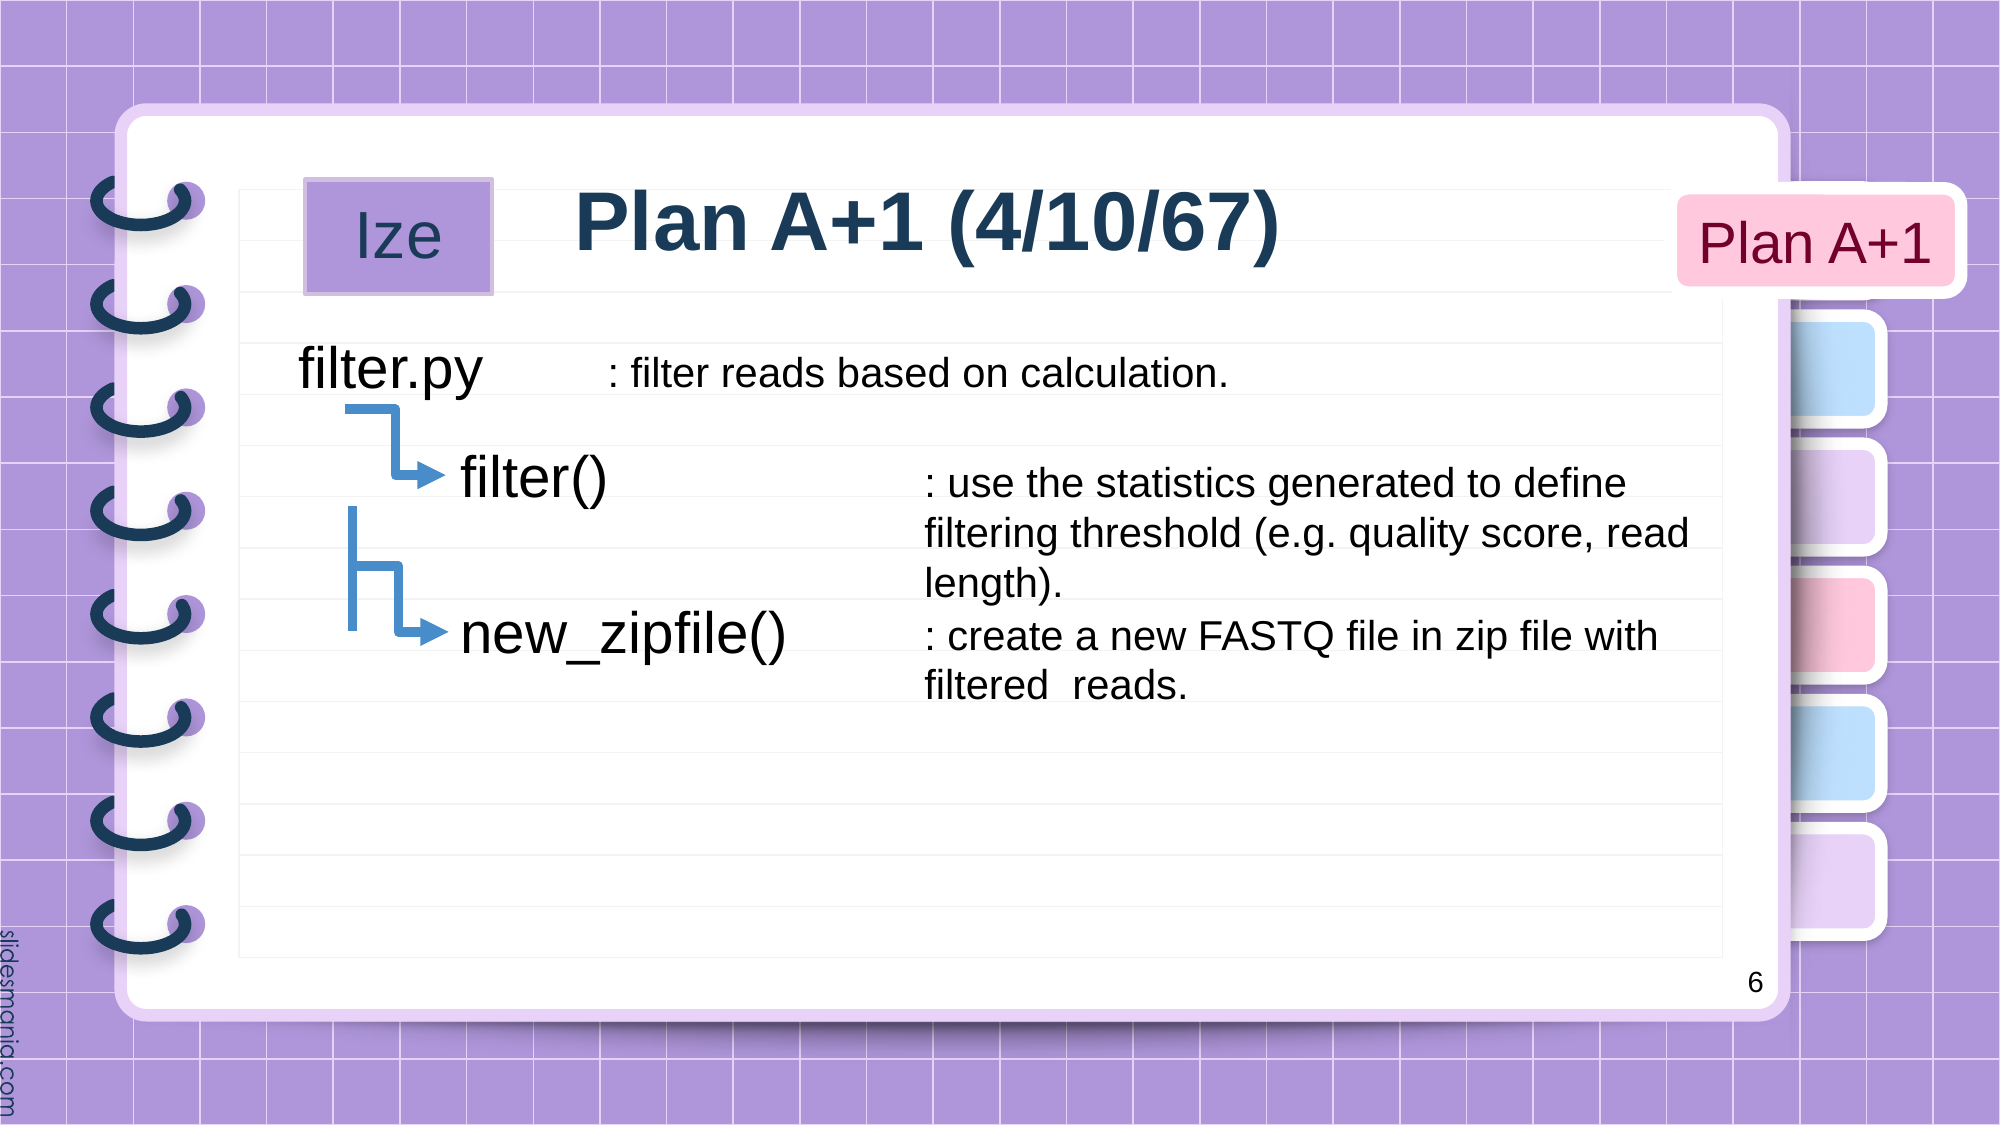

Plan A+1 (4/10/67)

Ize
Plan A+1
filter.py
: filter reads based on calculation.
filter()
: use the statistics generated to define filtering threshold (e.g. quality score, read length).
new_zipfile()
: create a new FASTQ file in zip file with filtered  reads.
6